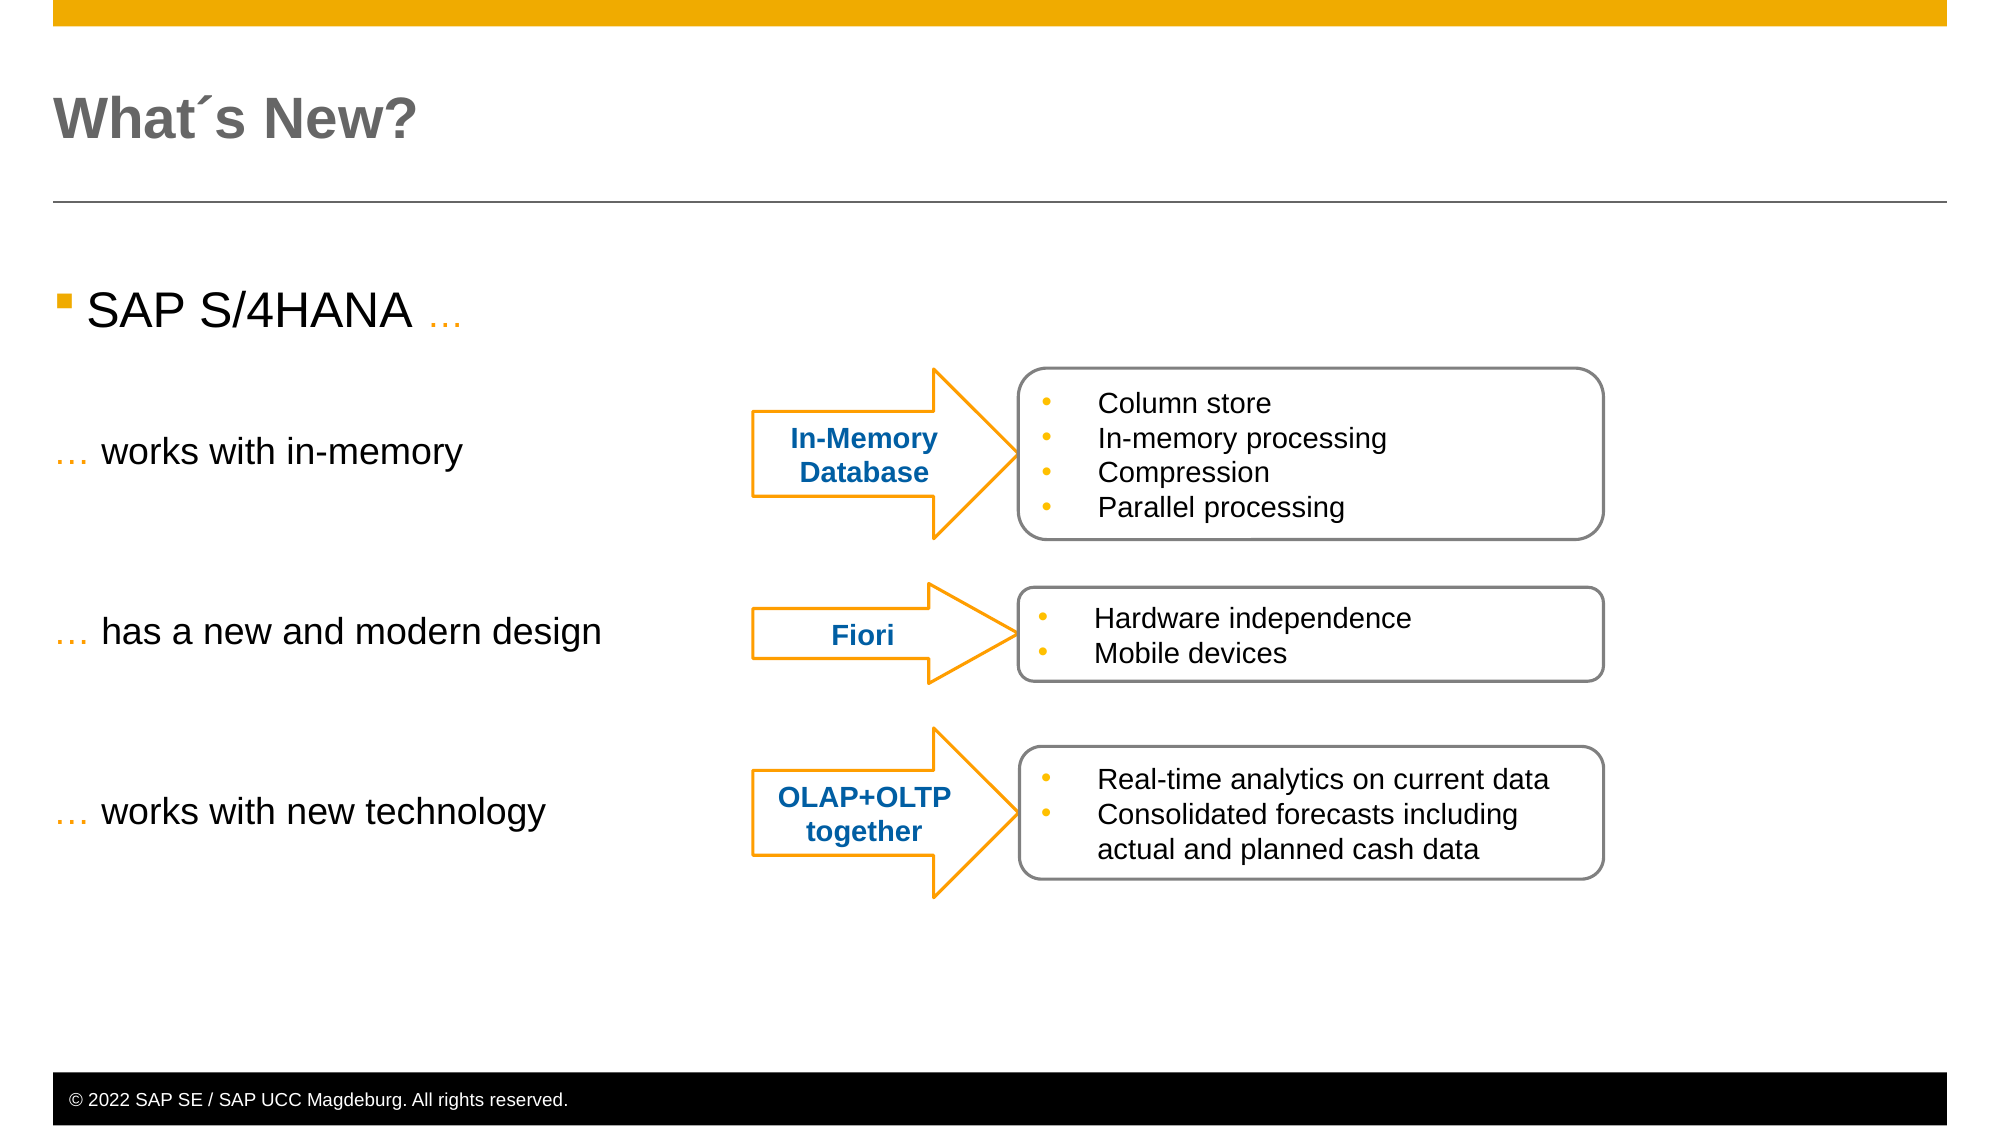

# What´s New?
SAP S/4HANA …

… works with in-memory

… has a new and modern design

… works with new technology

Column store
In-memory processing
Compression
Parallel processing
In-Memory Database
Fiori
Hardware independence
Mobile devices
OLAP+OLTP together
Real-time analytics on current data
Consolidated forecasts including actual and planned cash data